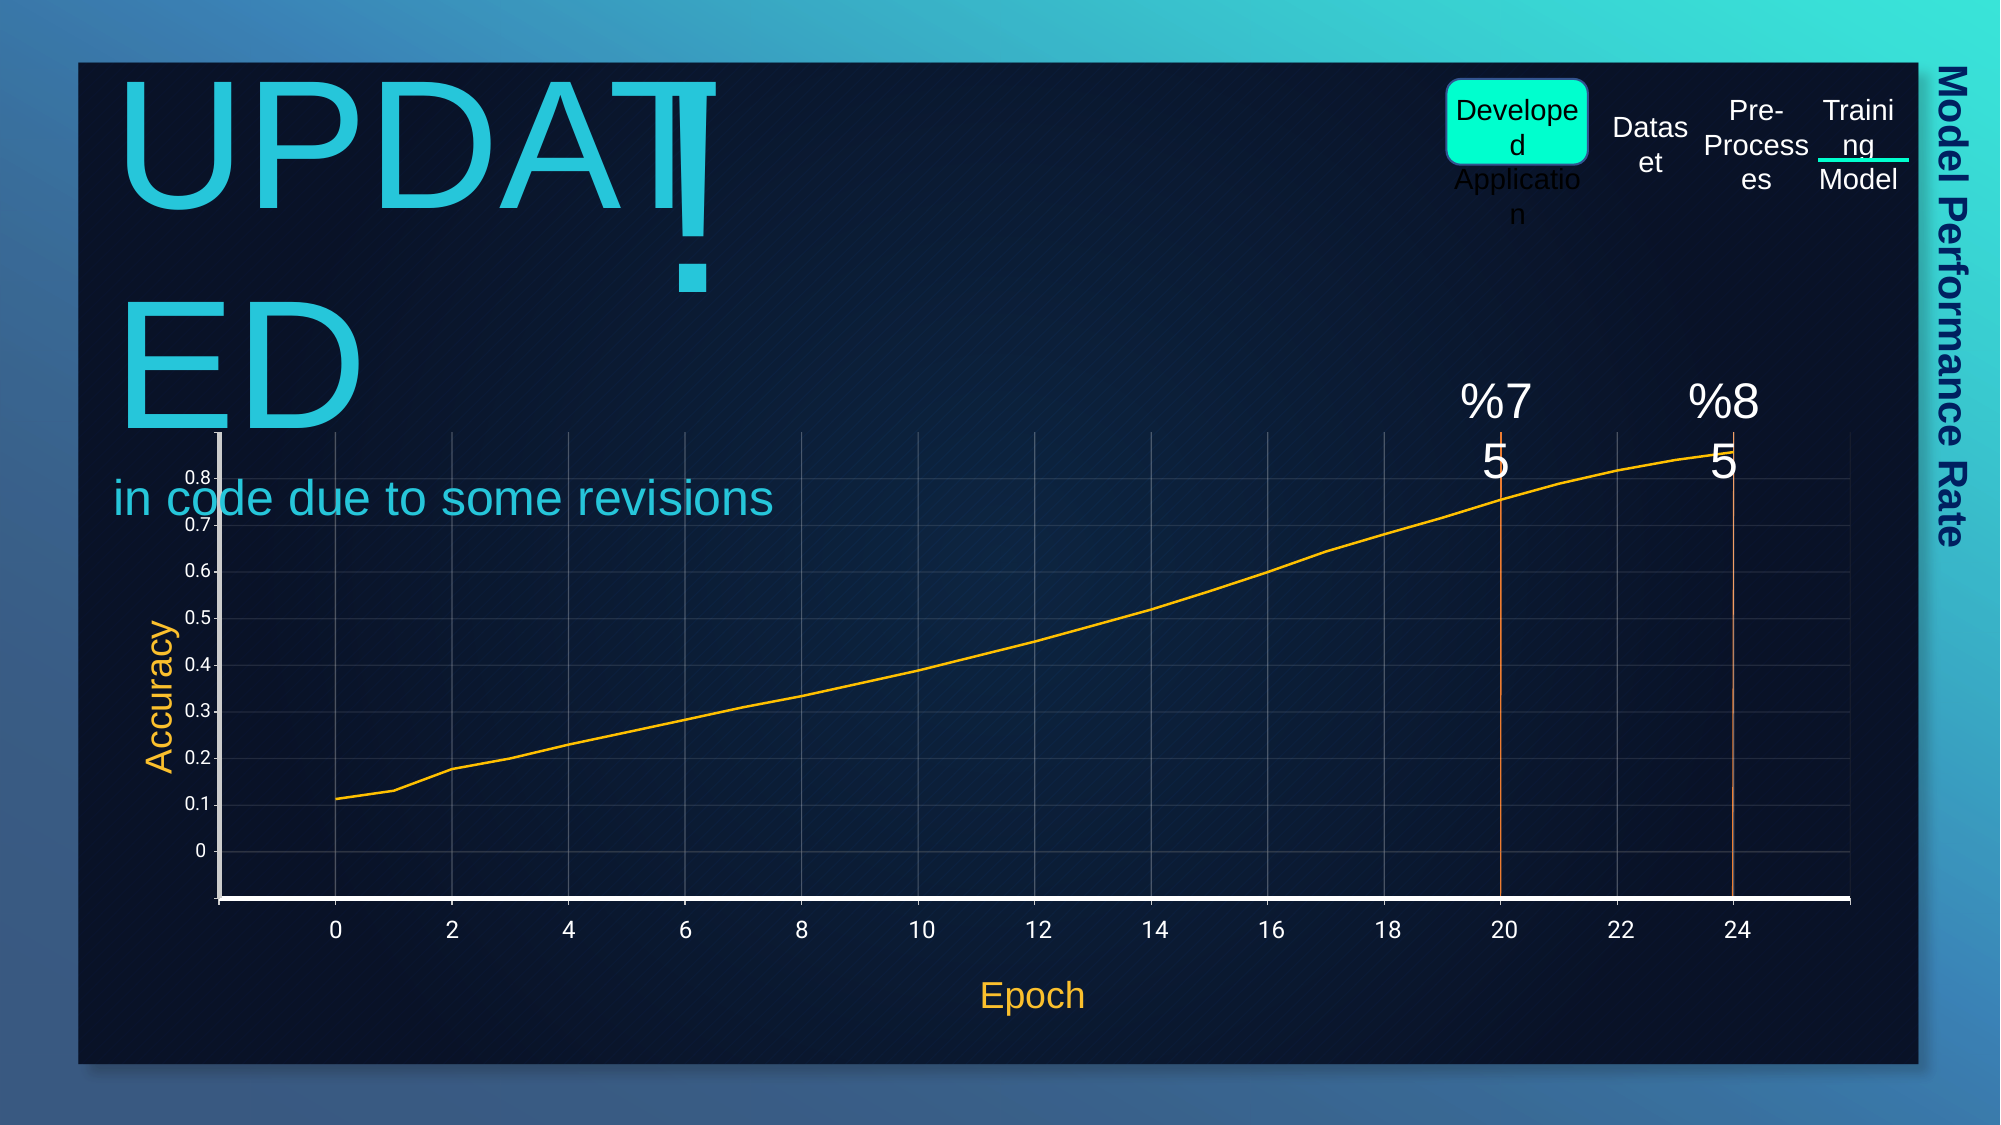

!
UPDATED
in code due to some revisions

Developed
Application
Pre-
Processes
Training Model
Dataset
Model Performance Rate
%75
%85

0.8
0.7
0.6
0.5
0.4
0.3
0.2
0.1
0

Accuracy

0
2
4
6
8
10
12
14
16
18
20
22
24
Epoch